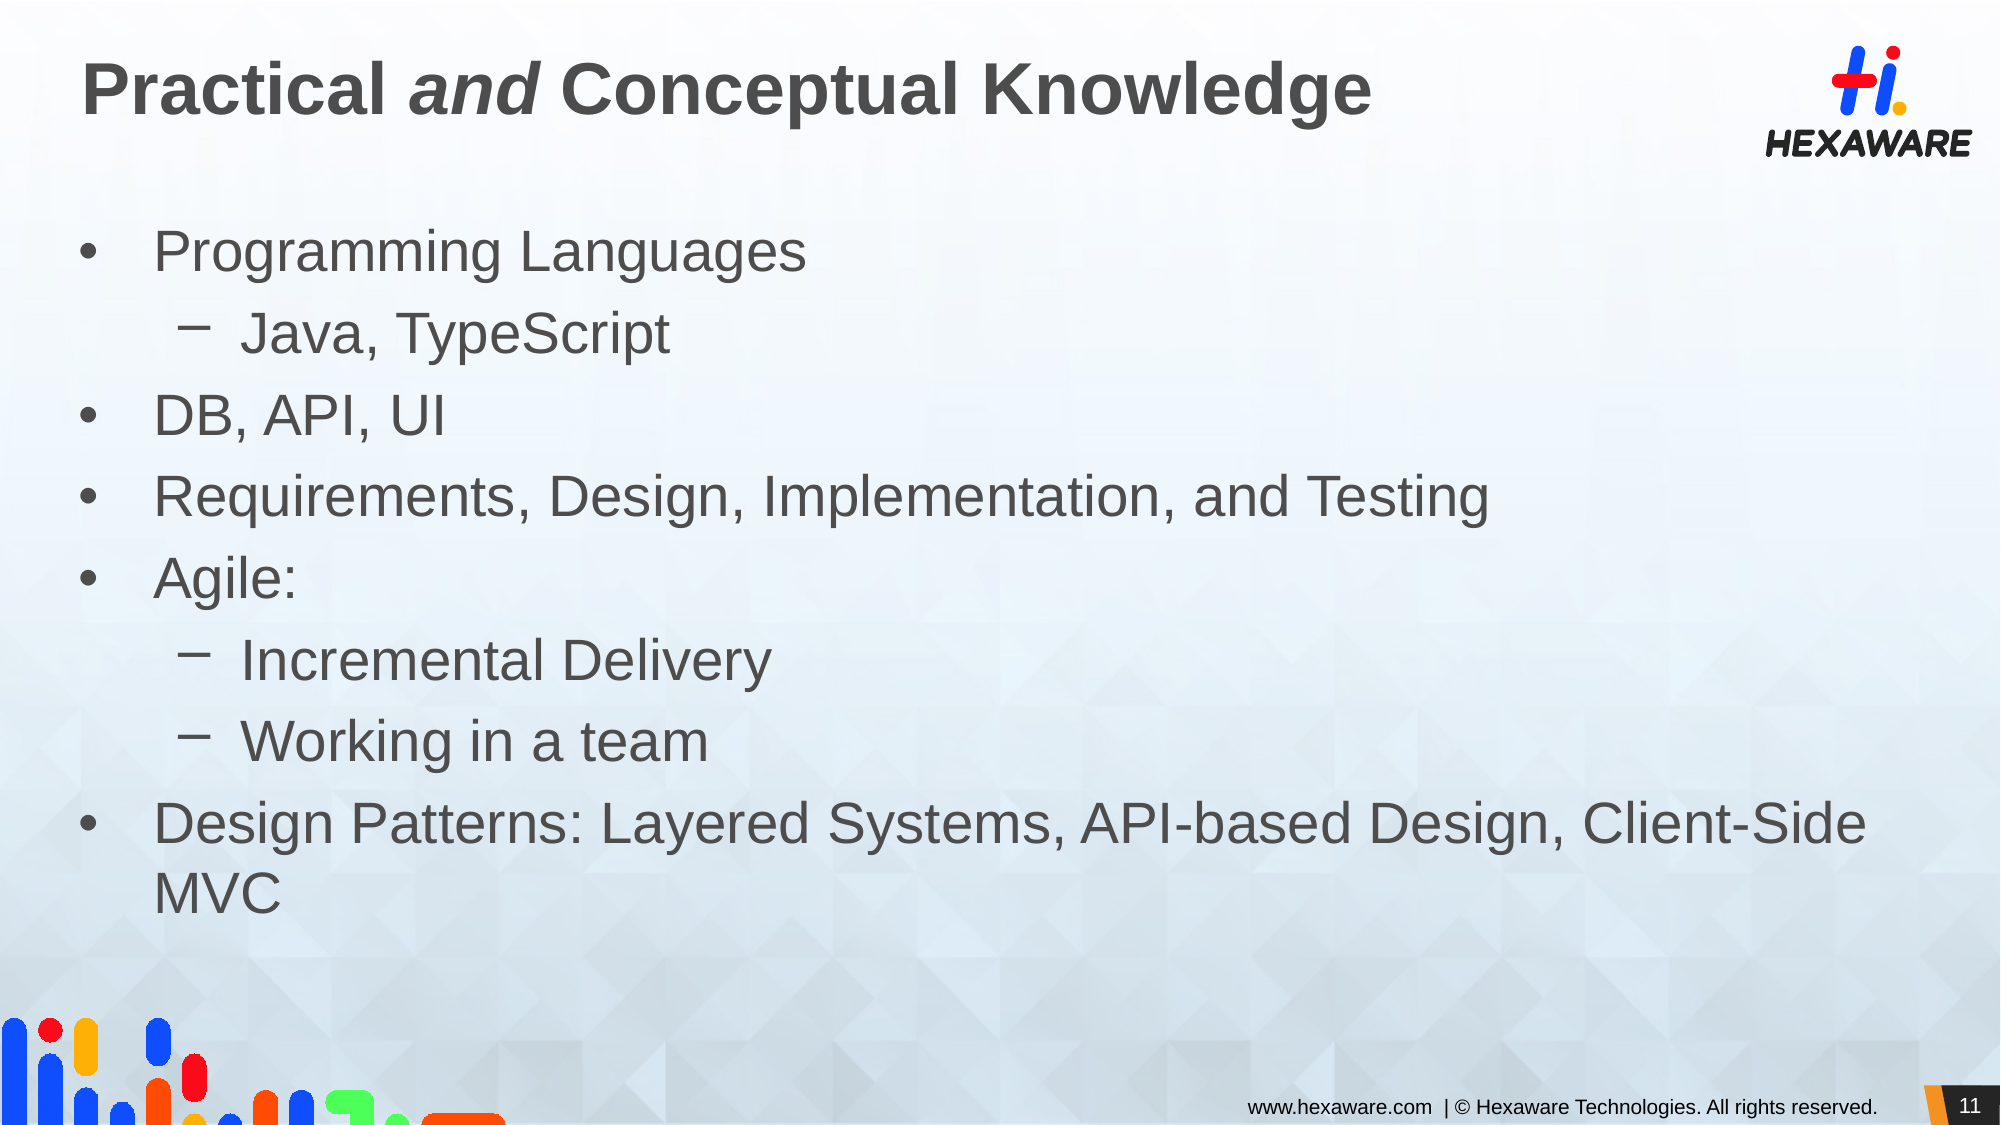

# Practical and Conceptual Knowledge
Programming Languages
Java, TypeScript
DB, API, UI
Requirements, Design, Implementation, and Testing
Agile:
Incremental Delivery
Working in a team
Design Patterns: Layered Systems, API-based Design, Client-Side MVC